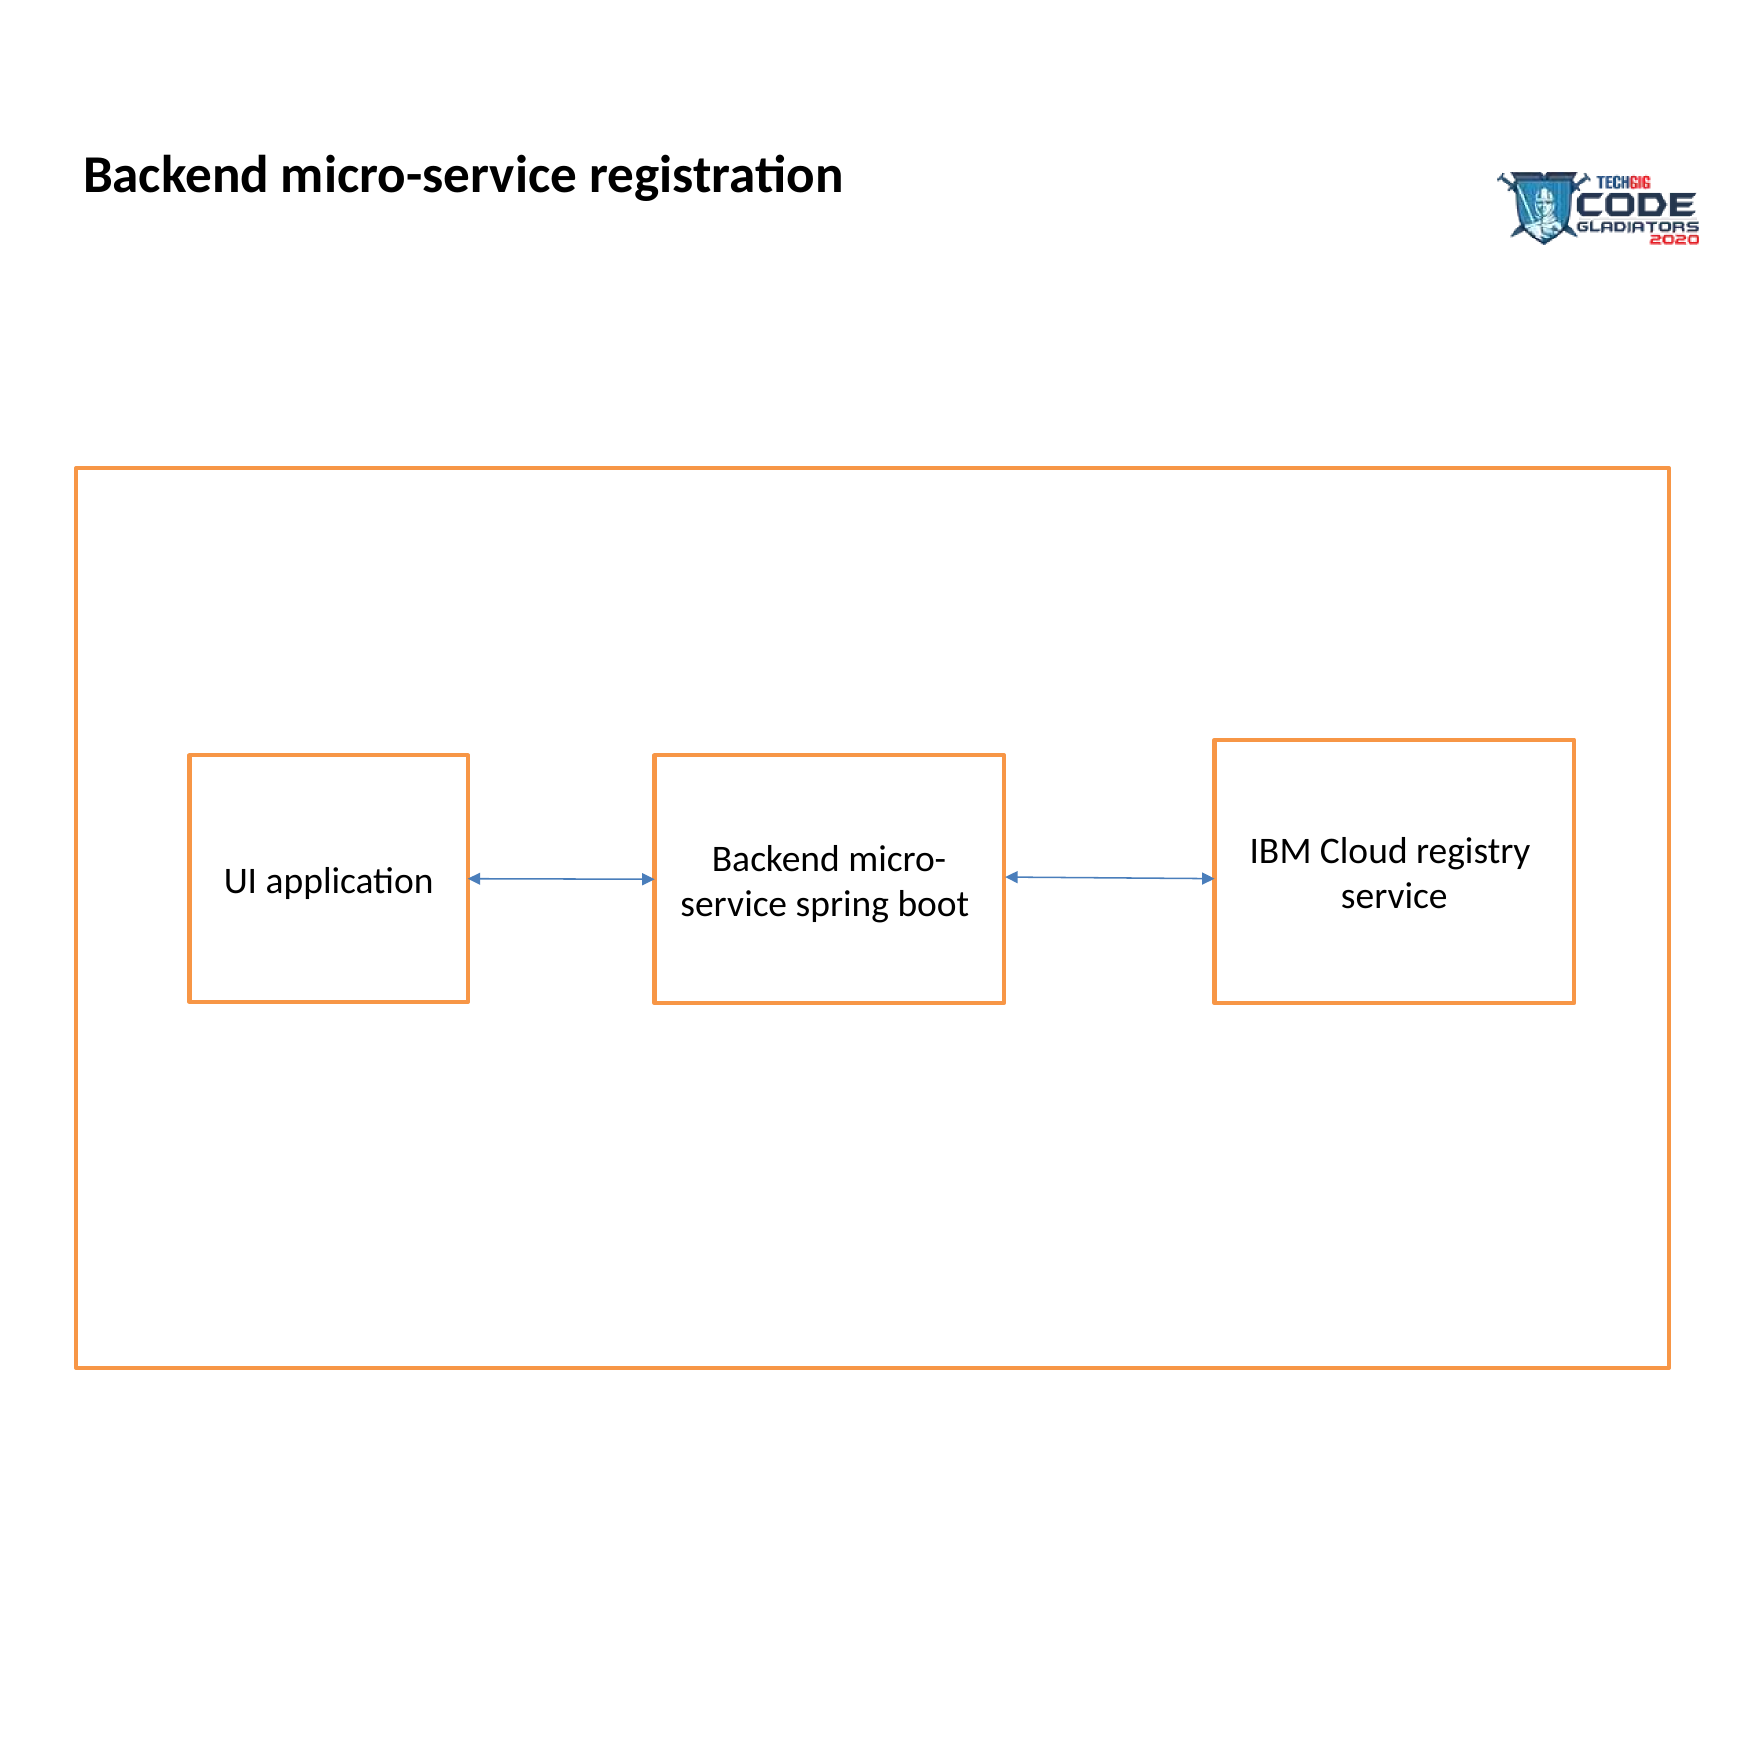

# Backend micro-service registration

IBM Cloud registry  service
UI application
Backend micro-service spring boot